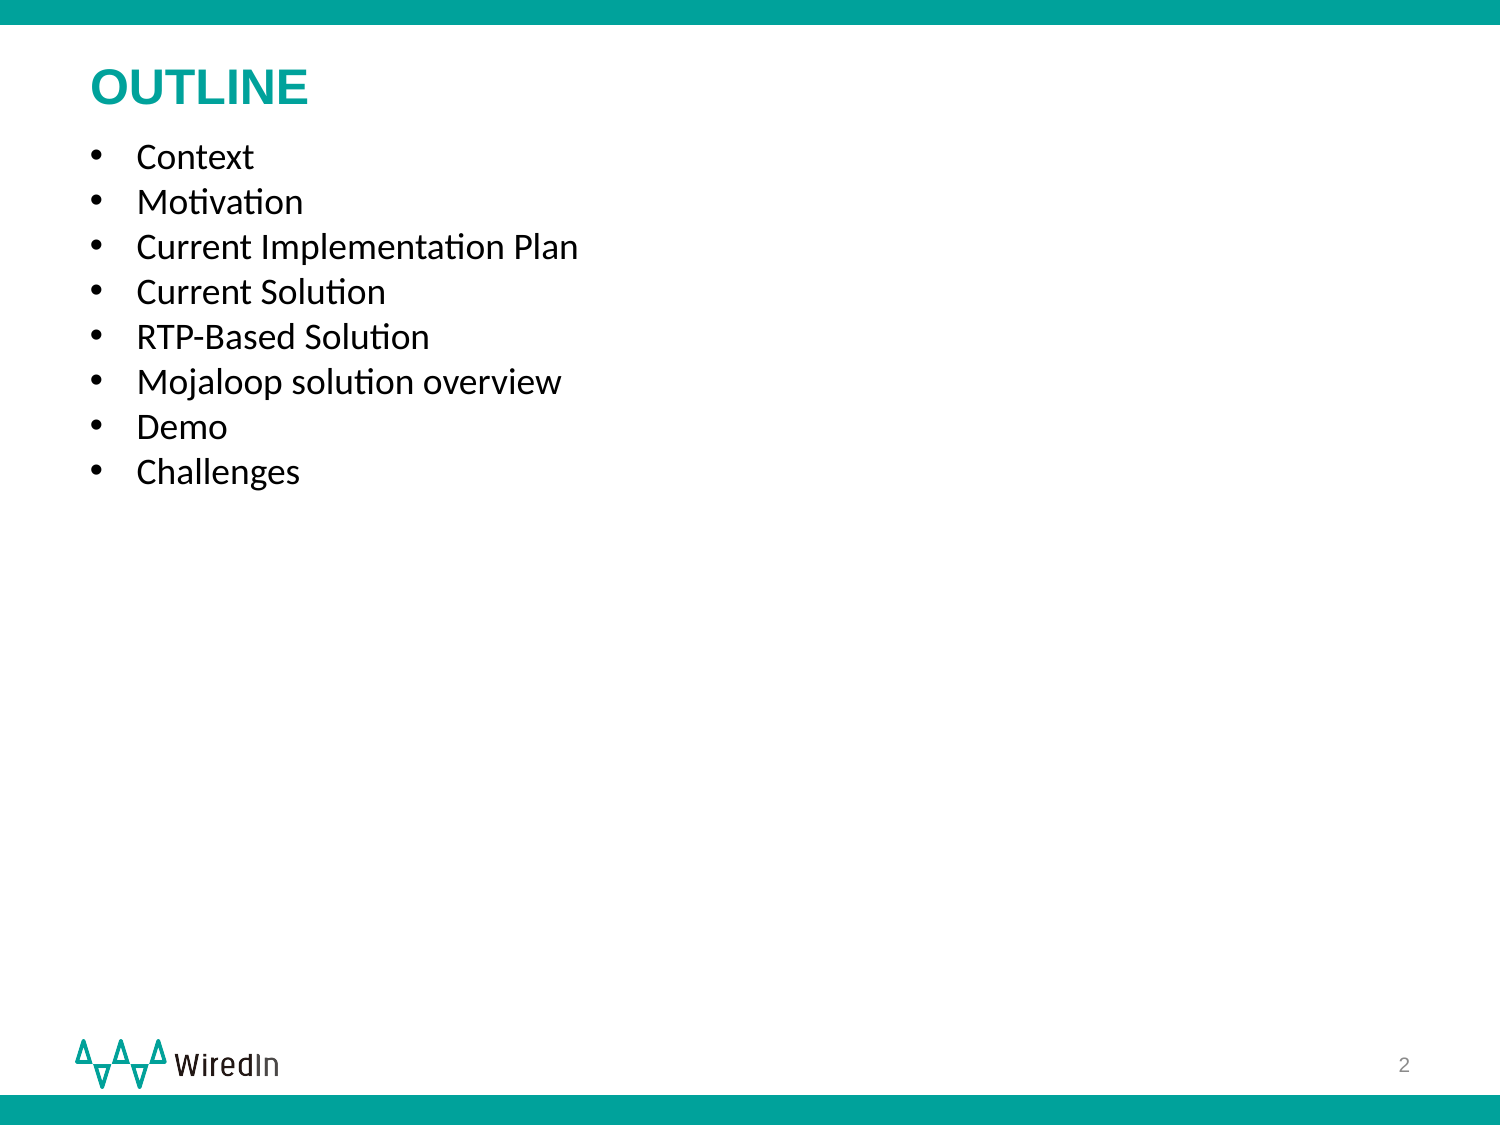

# OUTLINE
Context
Motivation
Current Implementation Plan
Current Solution
RTP-Based Solution
Mojaloop solution overview
Demo
Challenges
2